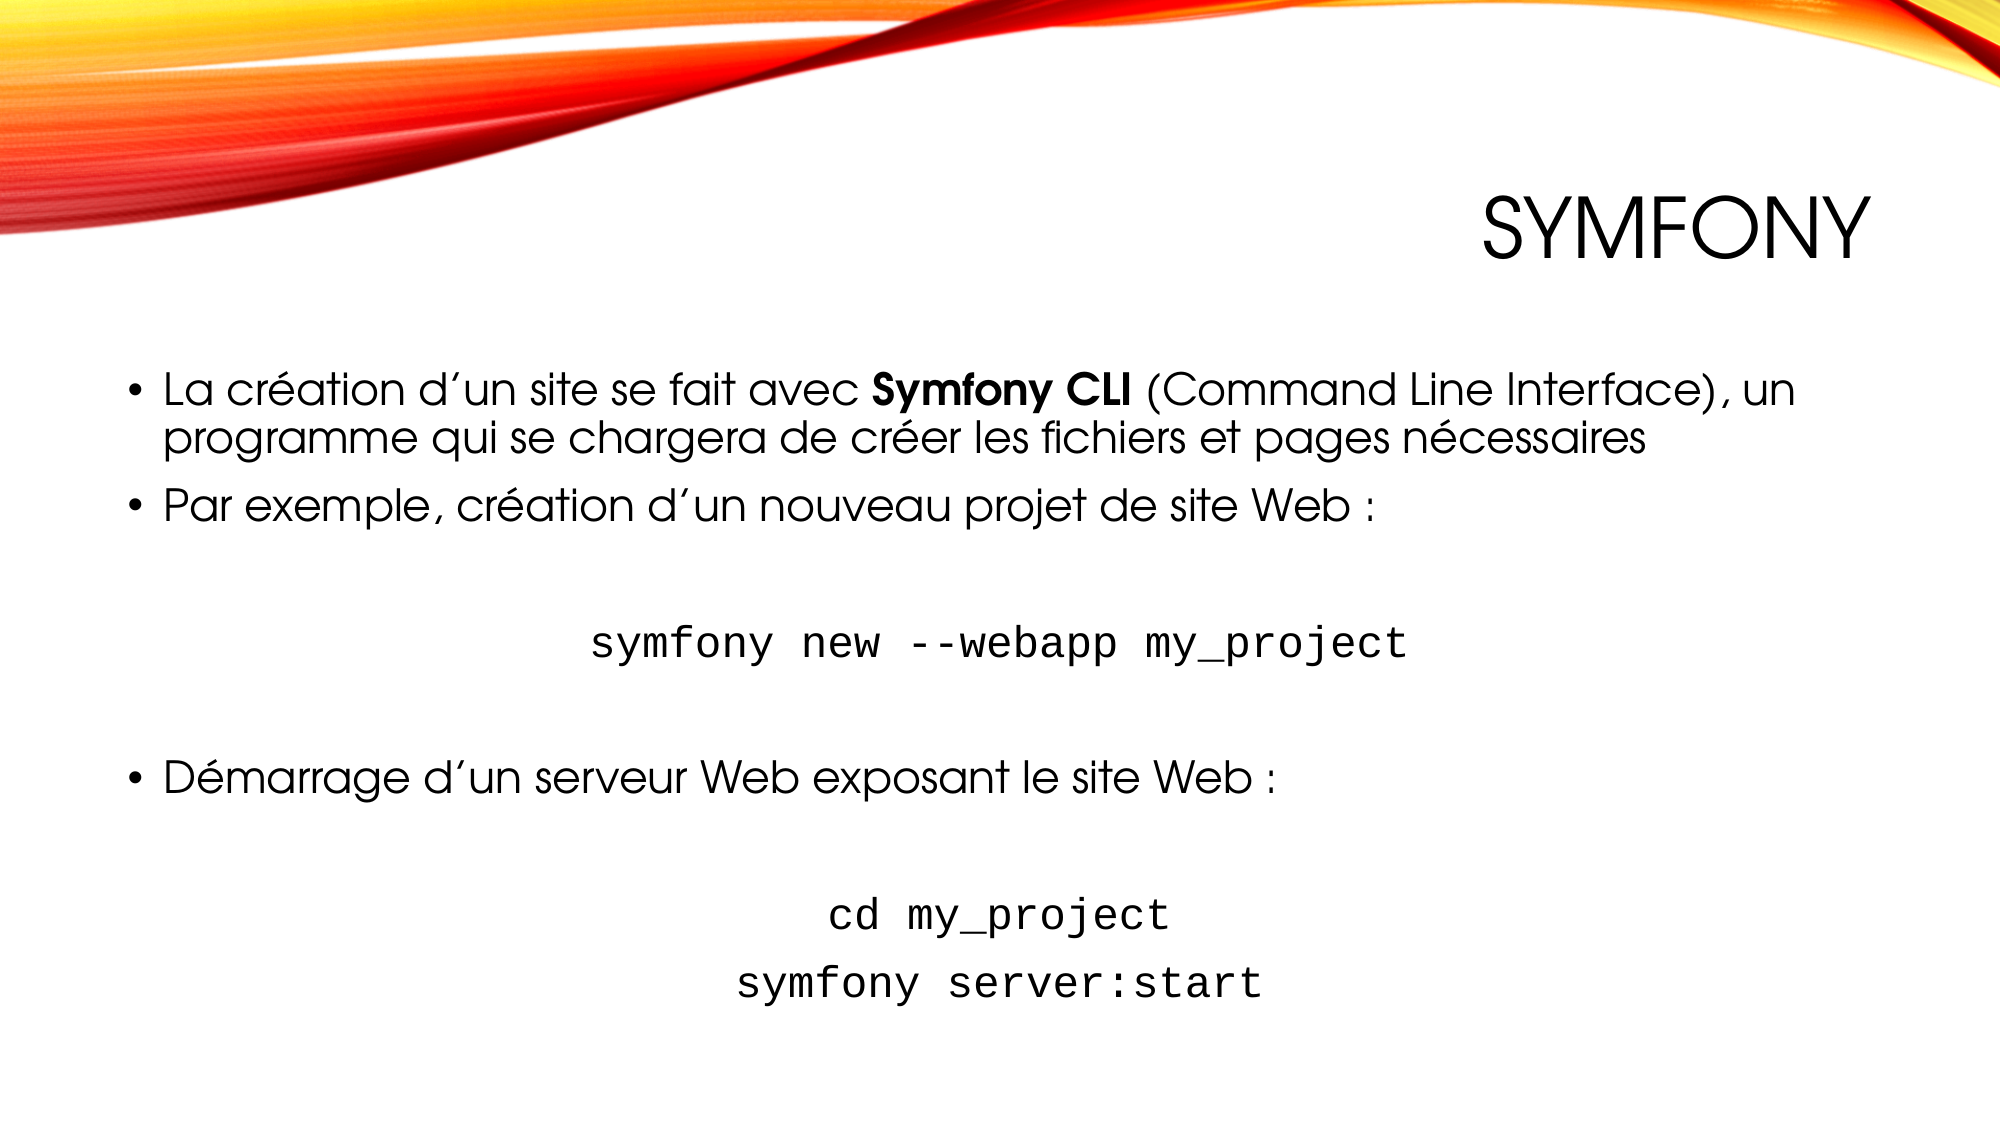

# Symfony
La création d’un site se fait avec Symfony CLI (Command Line Interface), un programme qui se chargera de créer les fichiers et pages nécessaires
Par exemple, création d’un nouveau projet de site Web :

symfony new --webapp my_project

Démarrage d’un serveur Web exposant le site Web :

cd my_project
symfony server:start